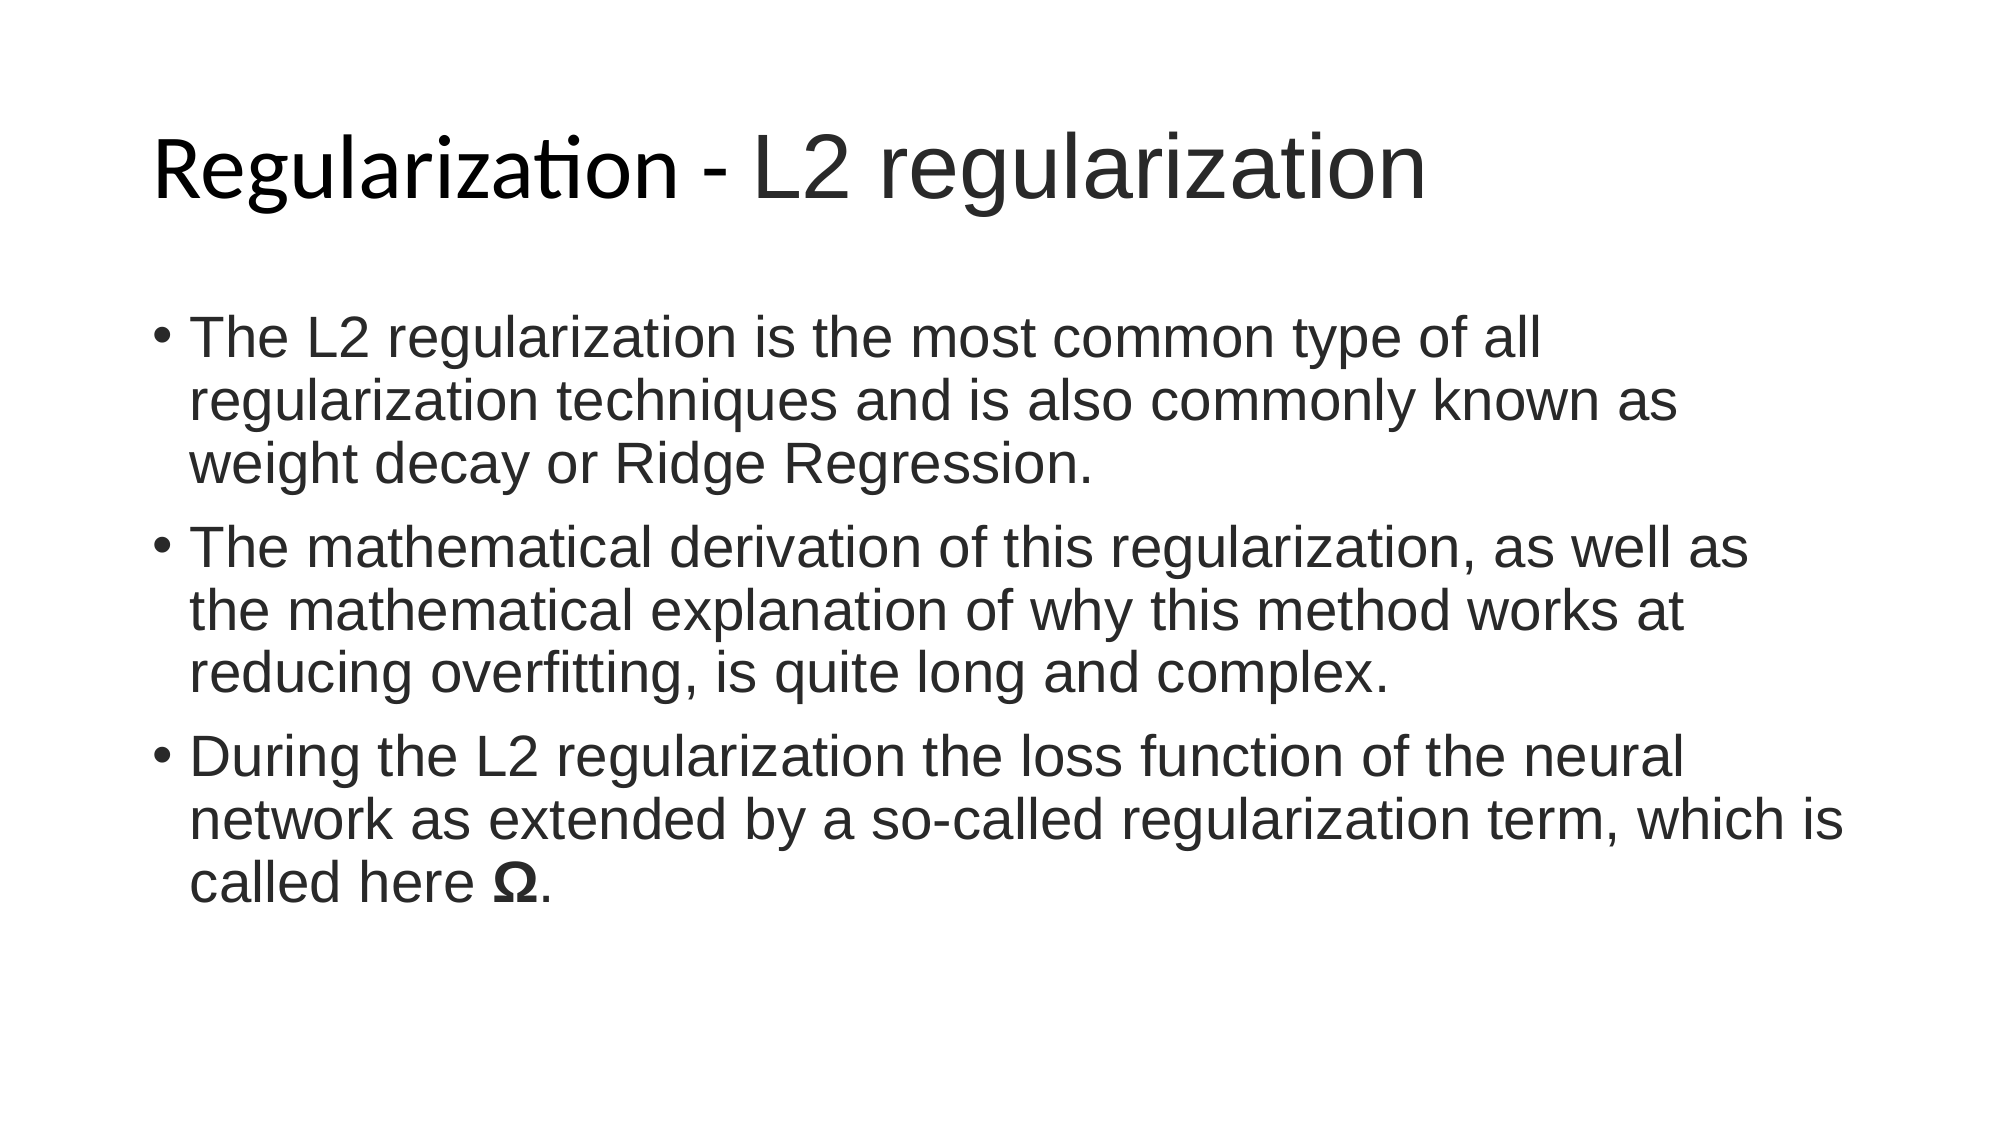

# Regularization - L2 regularization
The L2 regularization is the most common type of all regularization techniques and is also commonly known as weight decay or Ridge Regression.
The mathematical derivation of this regularization, as well as the mathematical explanation of why this method works at reducing overfitting, is quite long and complex.
During the L2 regularization the loss function of the neural network as extended by a so-called regularization term, which is called here Ω.